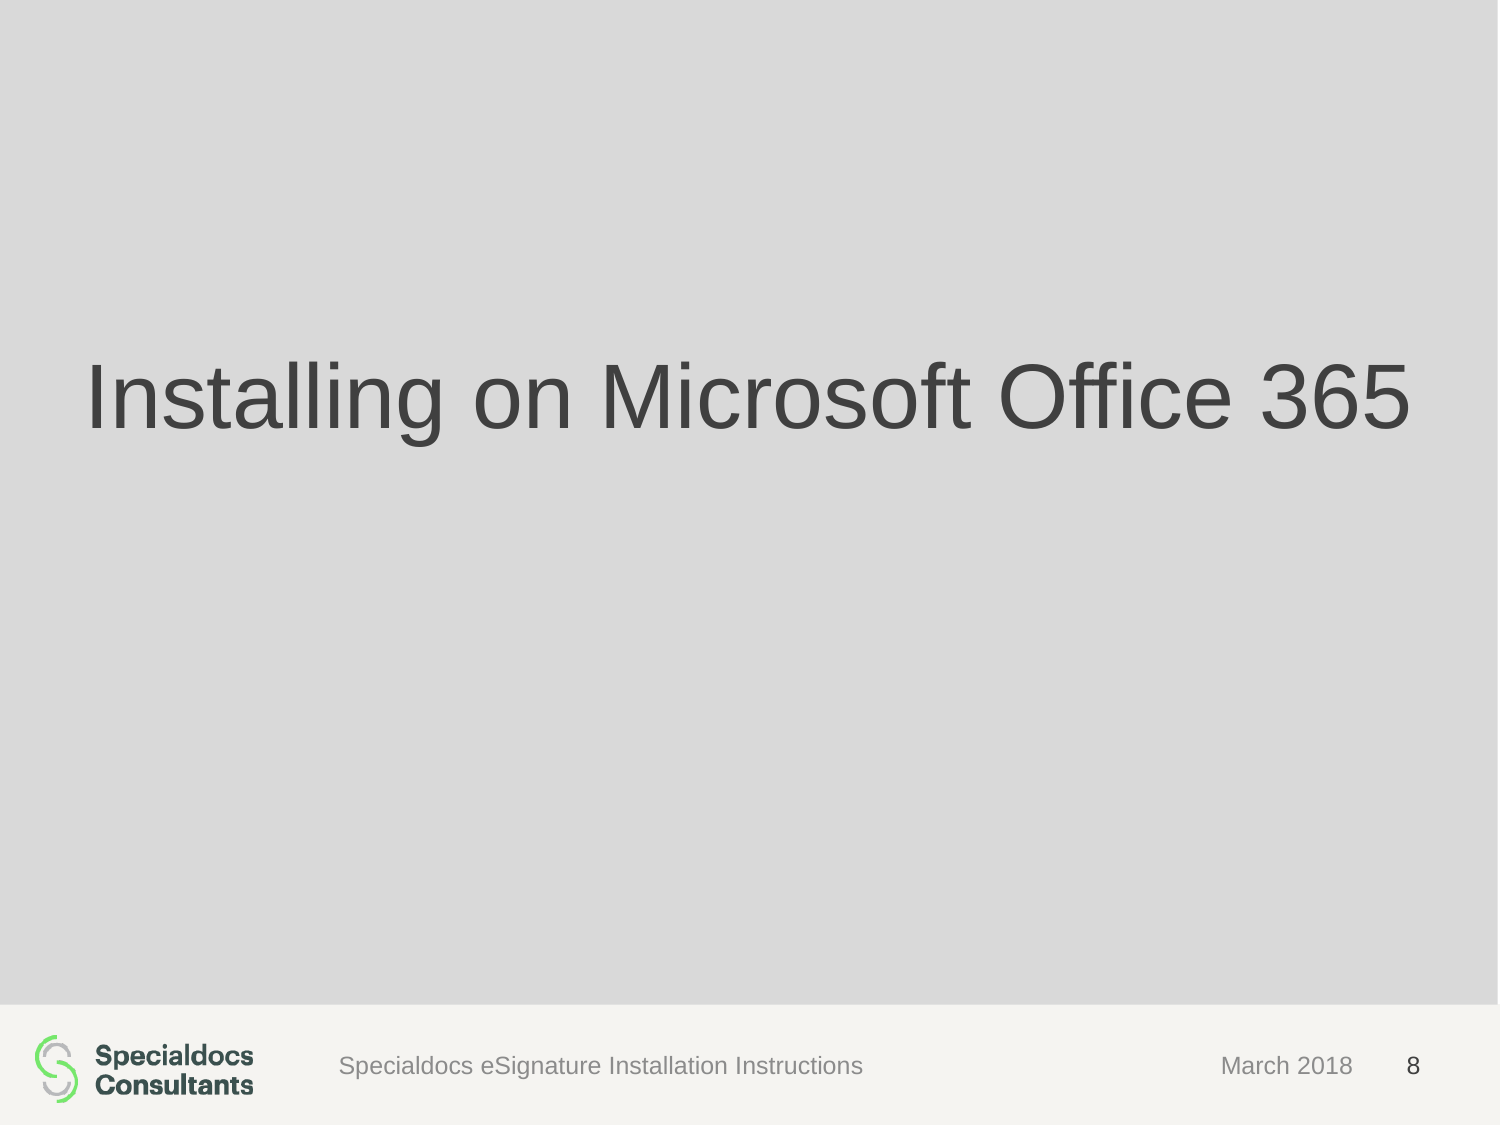

Installing on Microsoft Office 365
Specialdocs eSignature Installation Instructions
March 2018
8